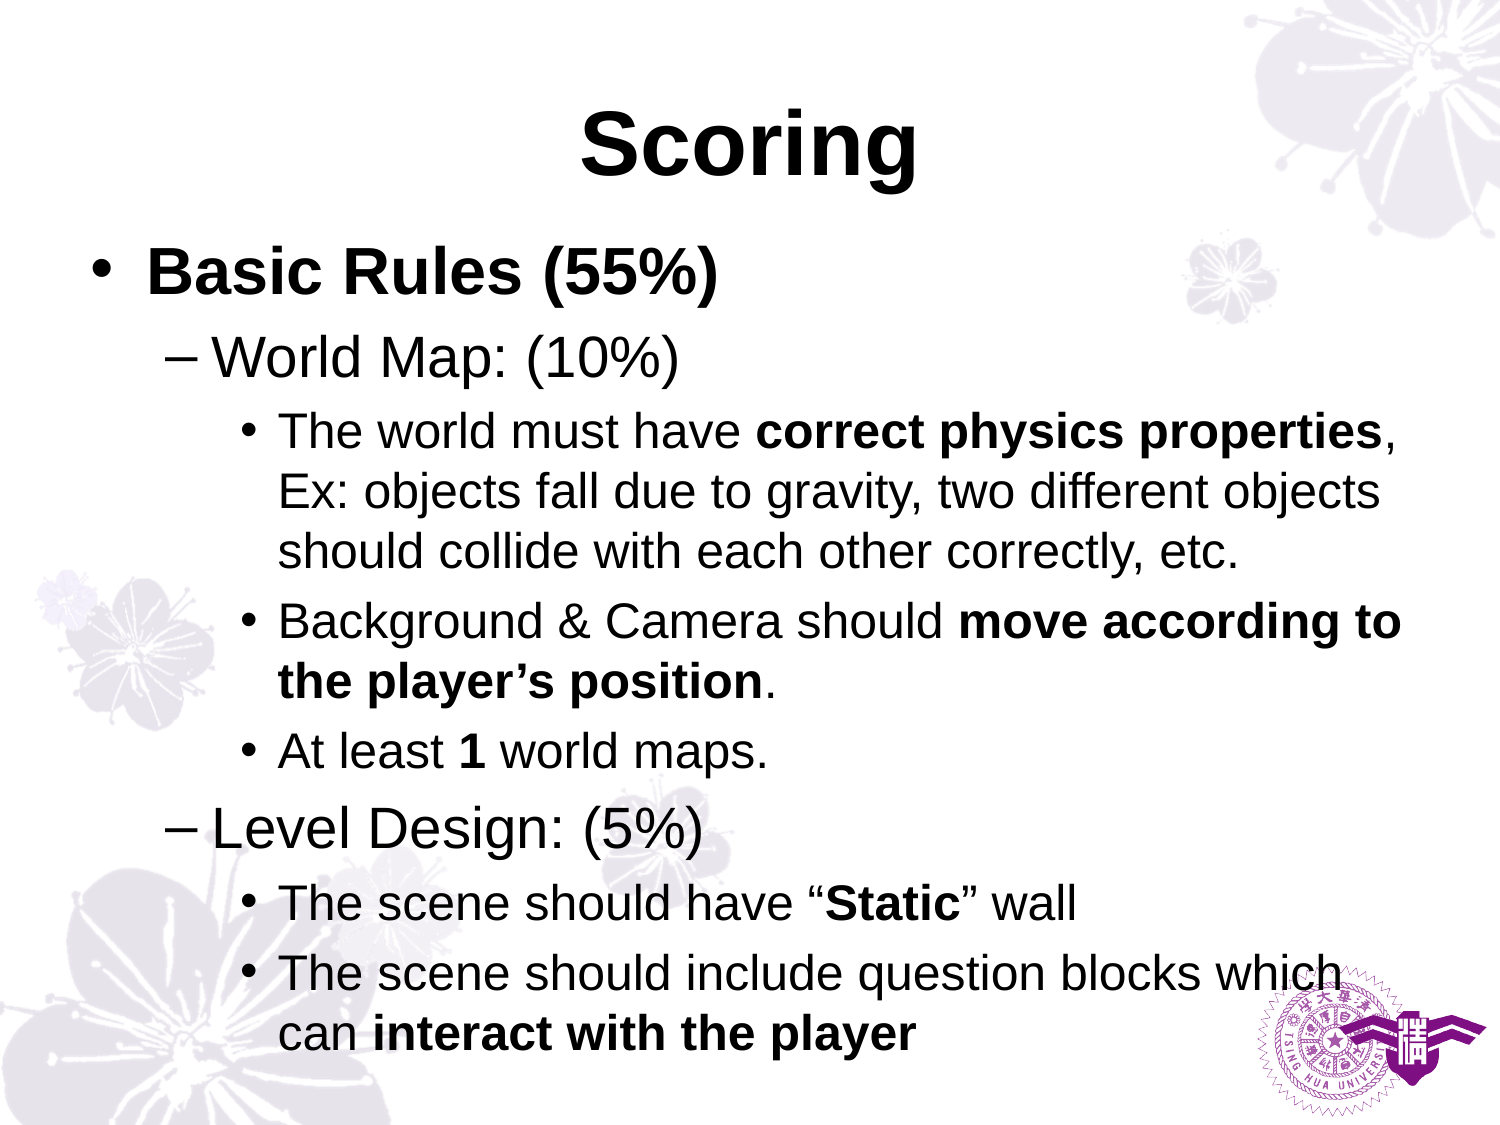

# Scoring
Basic Rules (55%)
World Map: (10%)
The world must have correct physics properties, Ex: objects fall due to gravity, two different objects should collide with each other correctly, etc.
Background & Camera should move according to the player’s position.
At least 1 world maps.
Level Design: (5%)
The scene should have “Static” wall
The scene should include question blocks which can interact with the player